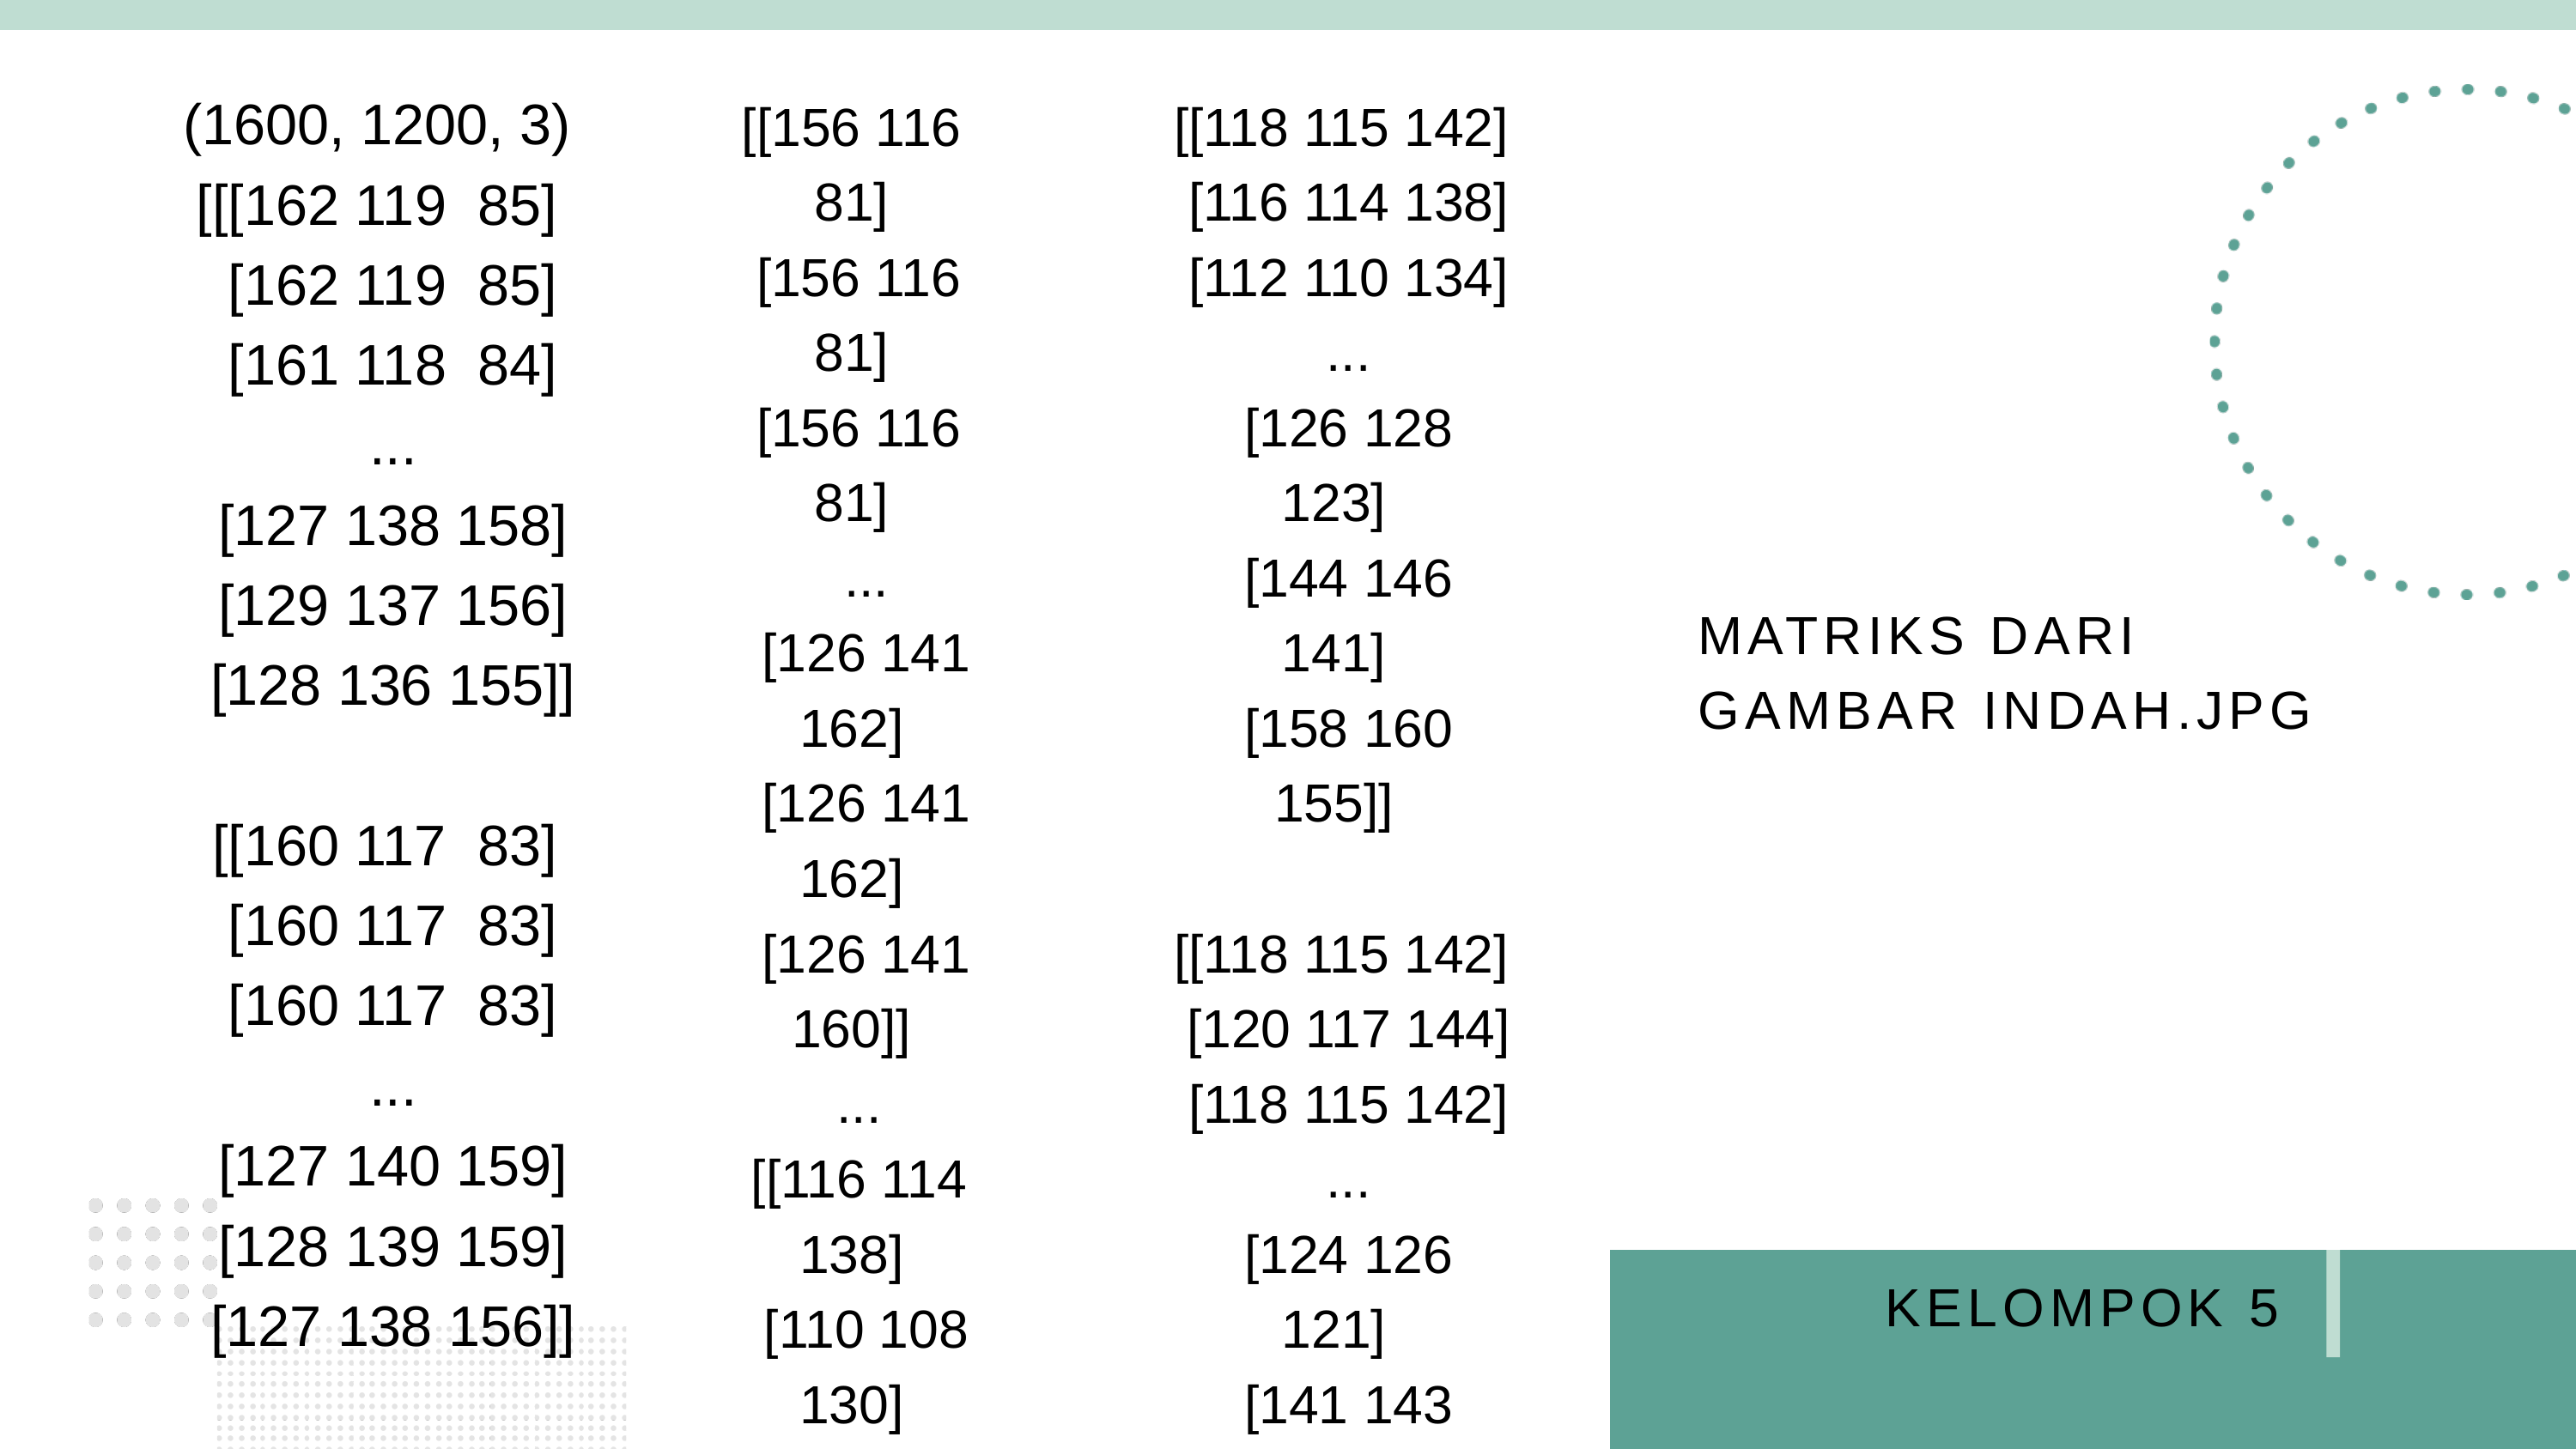

(1600, 1200, 3)
[[[162 119  85]
  [162 119  85]
  [161 118  84]
  ...
  [127 138 158]
  [129 137 156]
  [128 136 155]]

 [[160 117  83]
  [160 117  83]
  [160 117  83]
  ...
  [127 140 159]
  [128 139 159]
  [127 138 156]]
 [[156 116  81]
  [156 116  81]
  [156 116  81]
  ...
  [126 141 162]
  [126 141 162]
  [126 141 160]]
 ...
 [[116 114 138]
  [110 108 130]
  [104 102 124]
  ...
  [130 131 126]
  [148 151 144]
  [163 166 159]]
 [[118 115 142]
  [116 114 138]
  [112 110 134]
  ...
  [126 128 123]
  [144 146 141]
  [158 160 155]]

 [[118 115 142]
  [120 117 144]
  [118 115 142]
  ...
  [124 126 121]
  [141 143 138]
  [155 157 152]]]

MATRIKS DARI GAMBAR INDAH.JPG

KELOMPOK 5